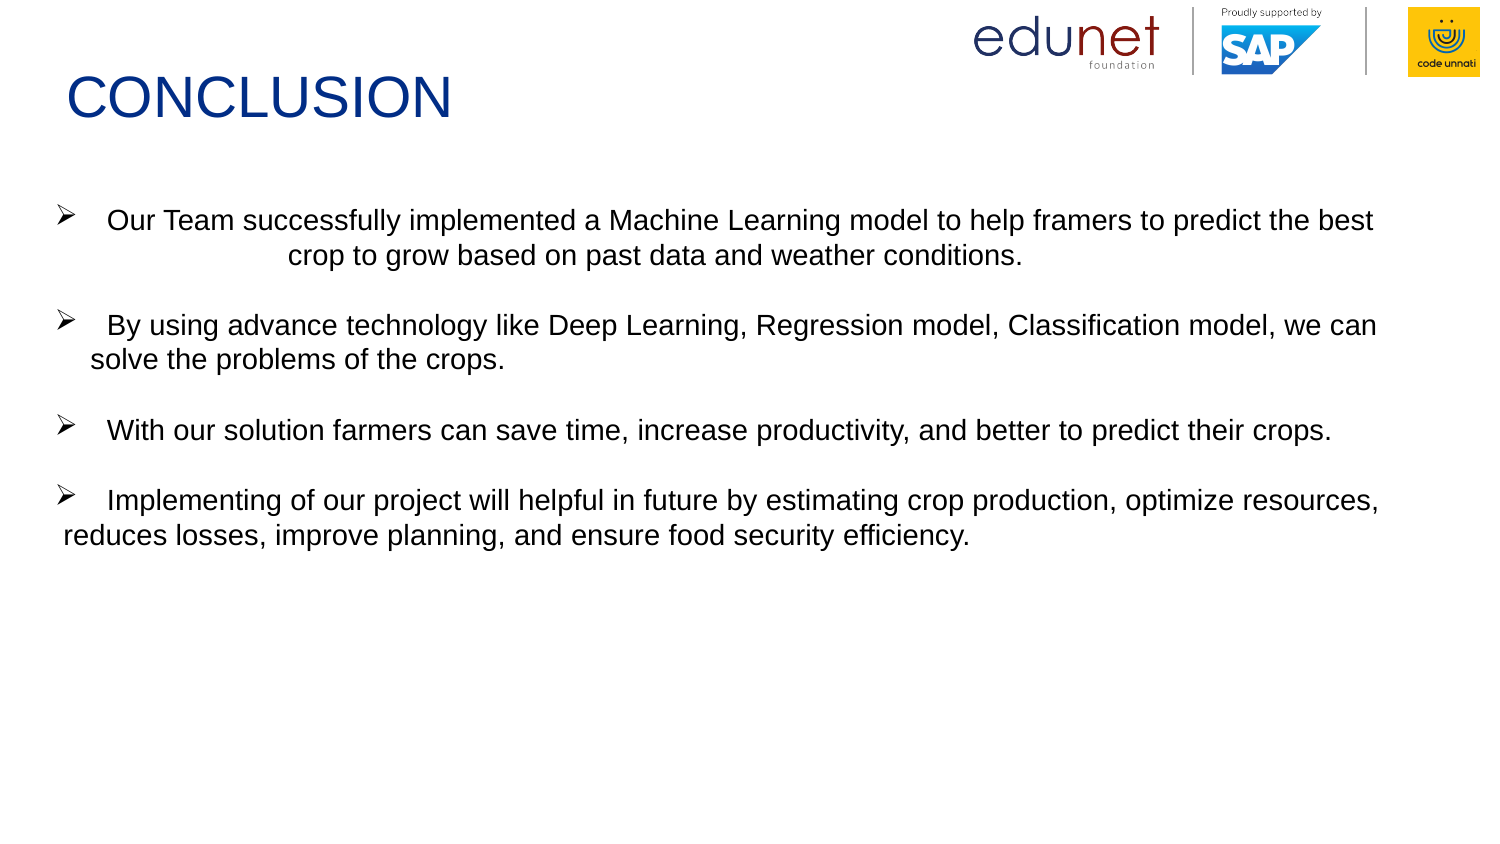

# CONCLUSION
  Our Team successfully implemented a Machine Learning model to help framers to predict the best                              crop to grow based on past data and weather conditions.

  By using advance technology like Deep Learning, Regression model, Classification model, we can solve the problems of the crops.

  With our solution farmers can save time, increase productivity, and better to predict their crops.

  Implementing of our project will helpful in future by estimating crop production, optimize resources,
 reduces losses, improve planning, and ensure food security efficiency.